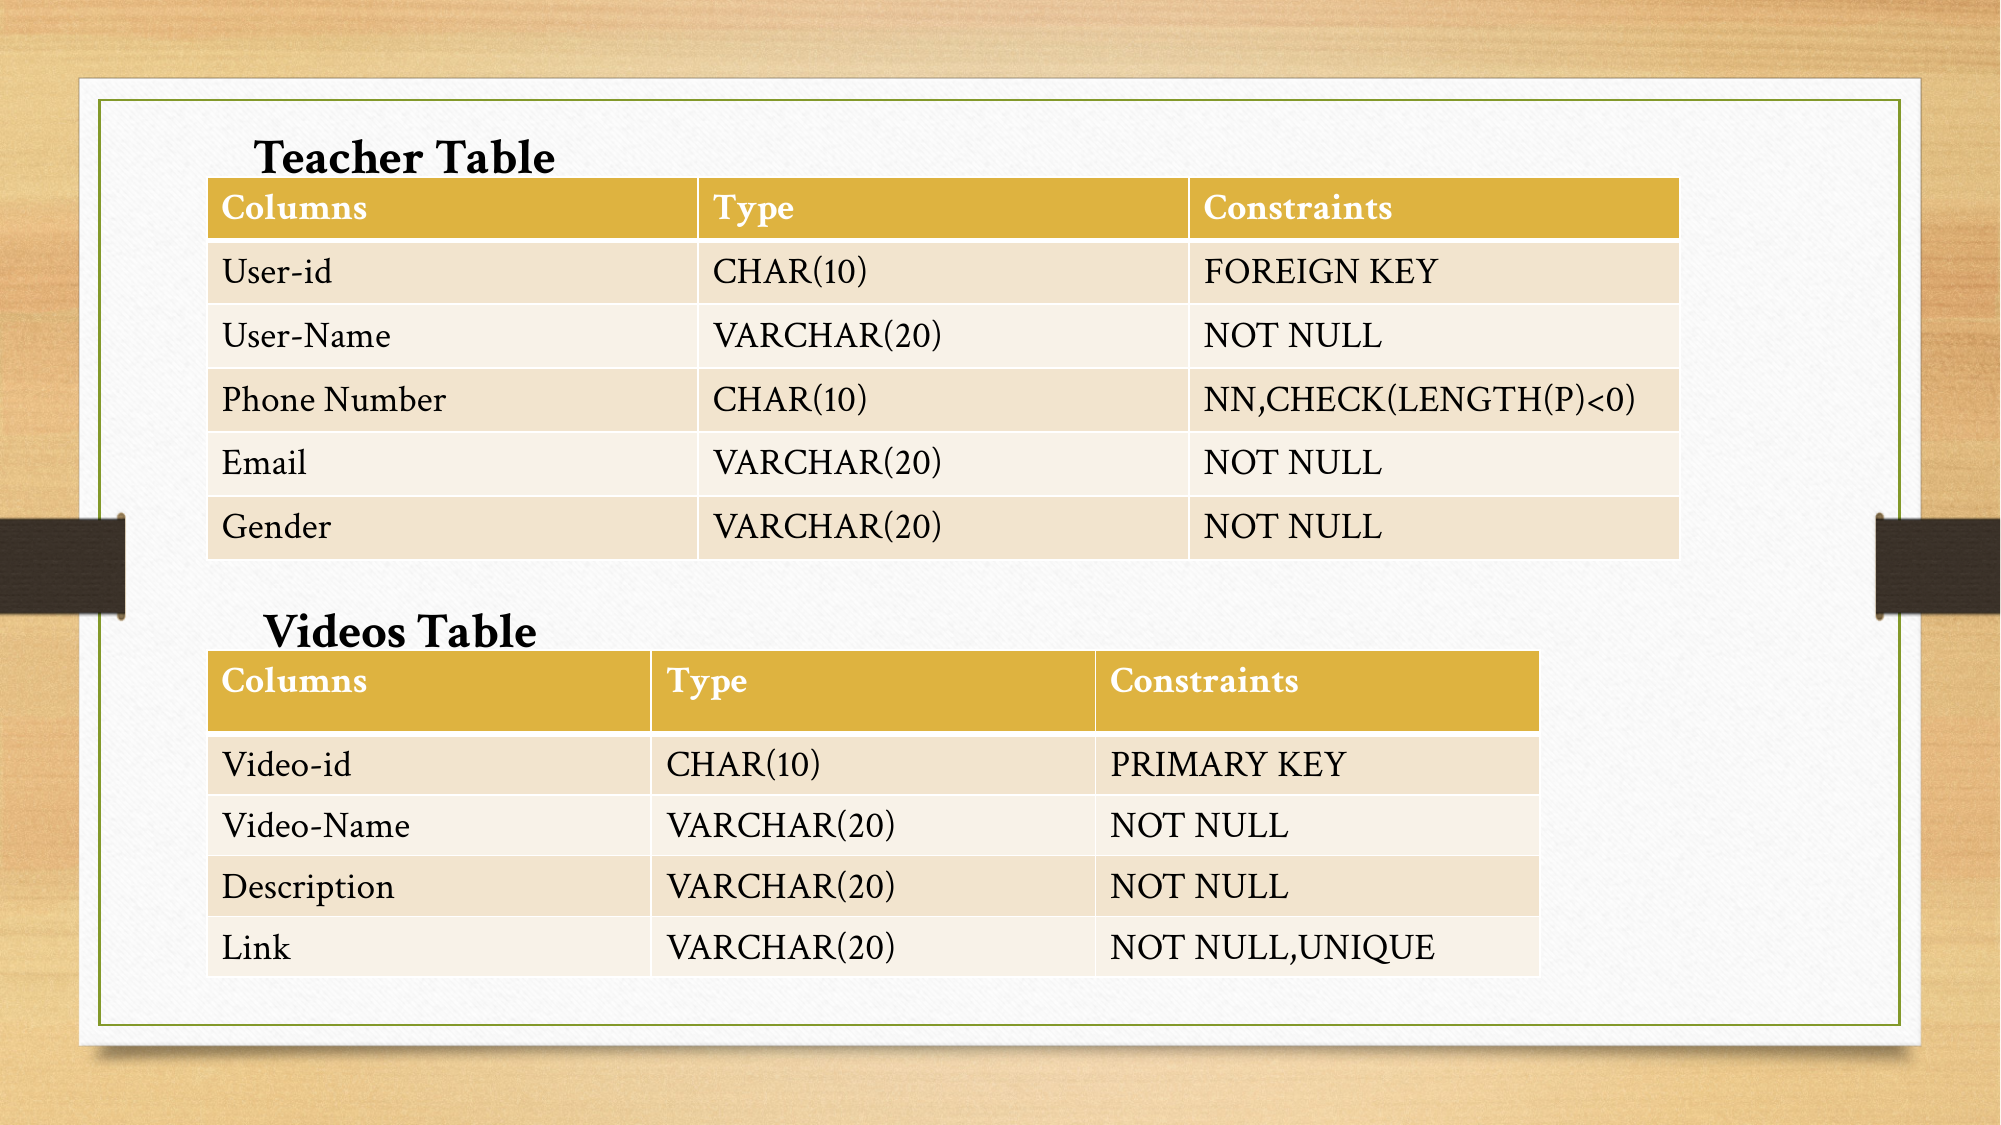

Teacher Table
| Columns | Type | Constraints |
| --- | --- | --- |
| User-id | CHAR(10) | FOREIGN KEY |
| User-Name | VARCHAR(20) | NOT NULL |
| Phone Number | CHAR(10) | NN,CHECK(LENGTH(P)<0) |
| Email | VARCHAR(20) | NOT NULL |
| Gender | VARCHAR(20) | NOT NULL |
Videos Table
| Columns | Type | Constraints |
| --- | --- | --- |
| Video-id | CHAR(10) | PRIMARY KEY |
| Video-Name | VARCHAR(20) | NOT NULL |
| Description | VARCHAR(20) | NOT NULL |
| Link | VARCHAR(20) | NOT NULL,UNIQUE |